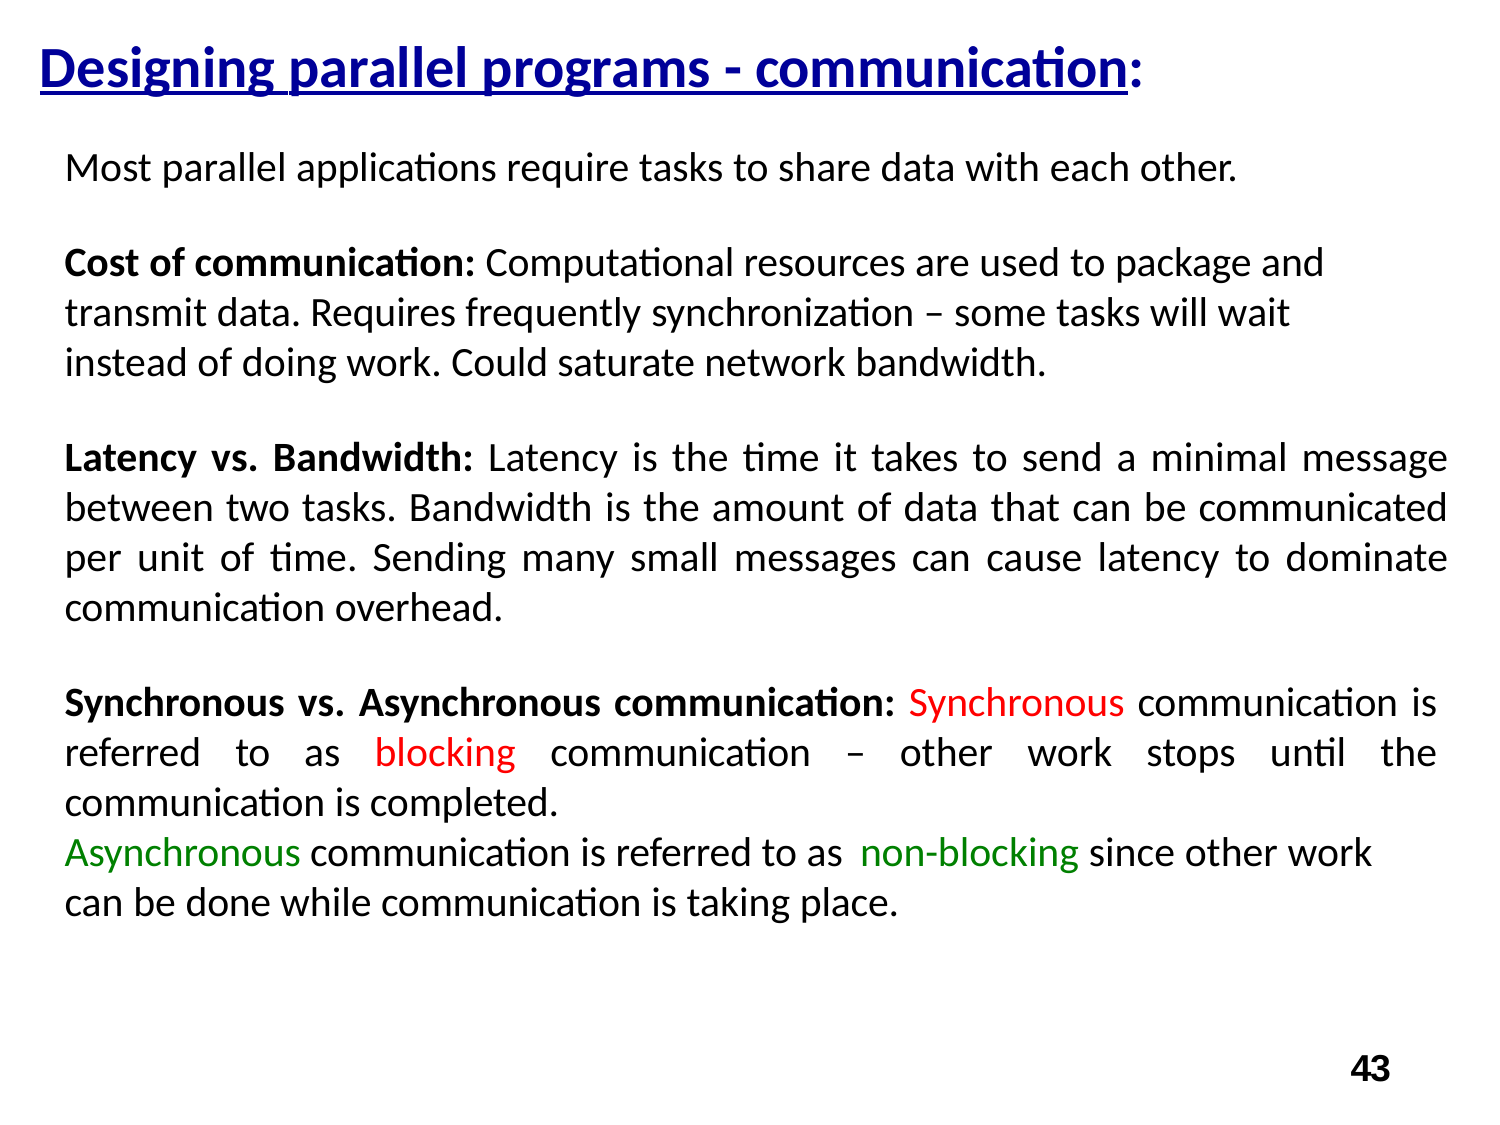

# Designing parallel programs - communication:
Most parallel applications require tasks to share data with each other.
Cost of communication: Computational resources are used to package and transmit data. Requires frequently synchronization – some tasks will wait instead of doing work. Could saturate network bandwidth.
Latency vs. Bandwidth: Latency is the time it takes to send a minimal message between two tasks. Bandwidth is the amount of data that can be communicated per unit of time. Sending many small messages can cause latency to dominate communication overhead.
Synchronous vs. Asynchronous communication: Synchronous communication is referred to as blocking communication – other work stops until the communication is completed.
Asynchronous communication is referred to as non-blocking since other work can be done while communication is taking place.
43
Unit-1/ Parallel Computing